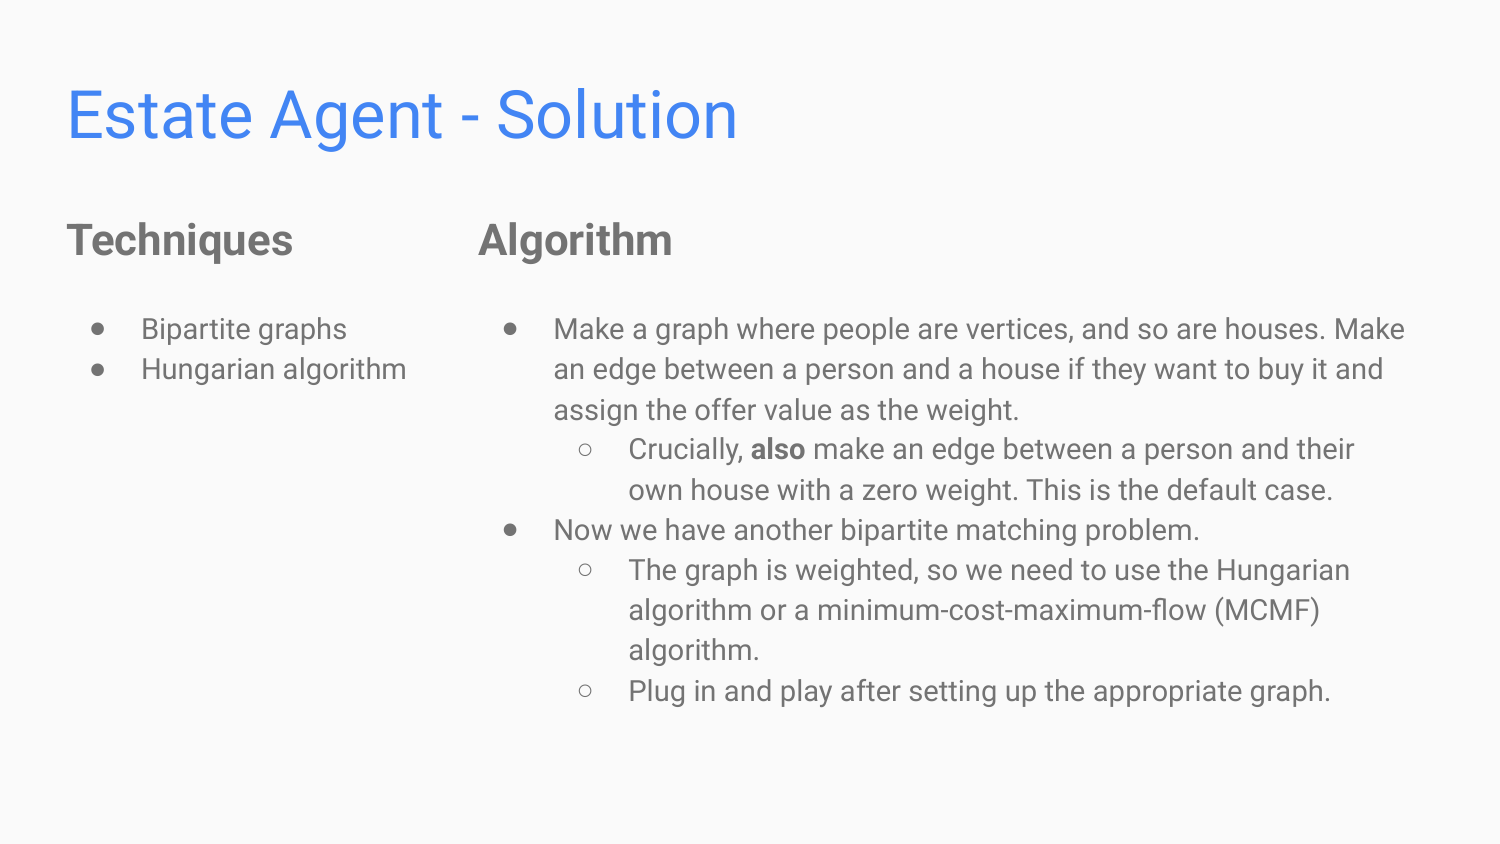

Estate Agent - Solution
Techniques
Algorithm
Bipartite graphs
Hungarian algorithm
Make a graph where people are vertices, and so are houses. Make an edge between a person and a house if they want to buy it and assign the offer value as the weight.
Crucially, also make an edge between a person and their own house with a zero weight. This is the default case.
Now we have another bipartite matching problem.
The graph is weighted, so we need to use the Hungarian algorithm or a minimum-cost-maximum-flow (MCMF) algorithm.
Plug in and play after setting up the appropriate graph.